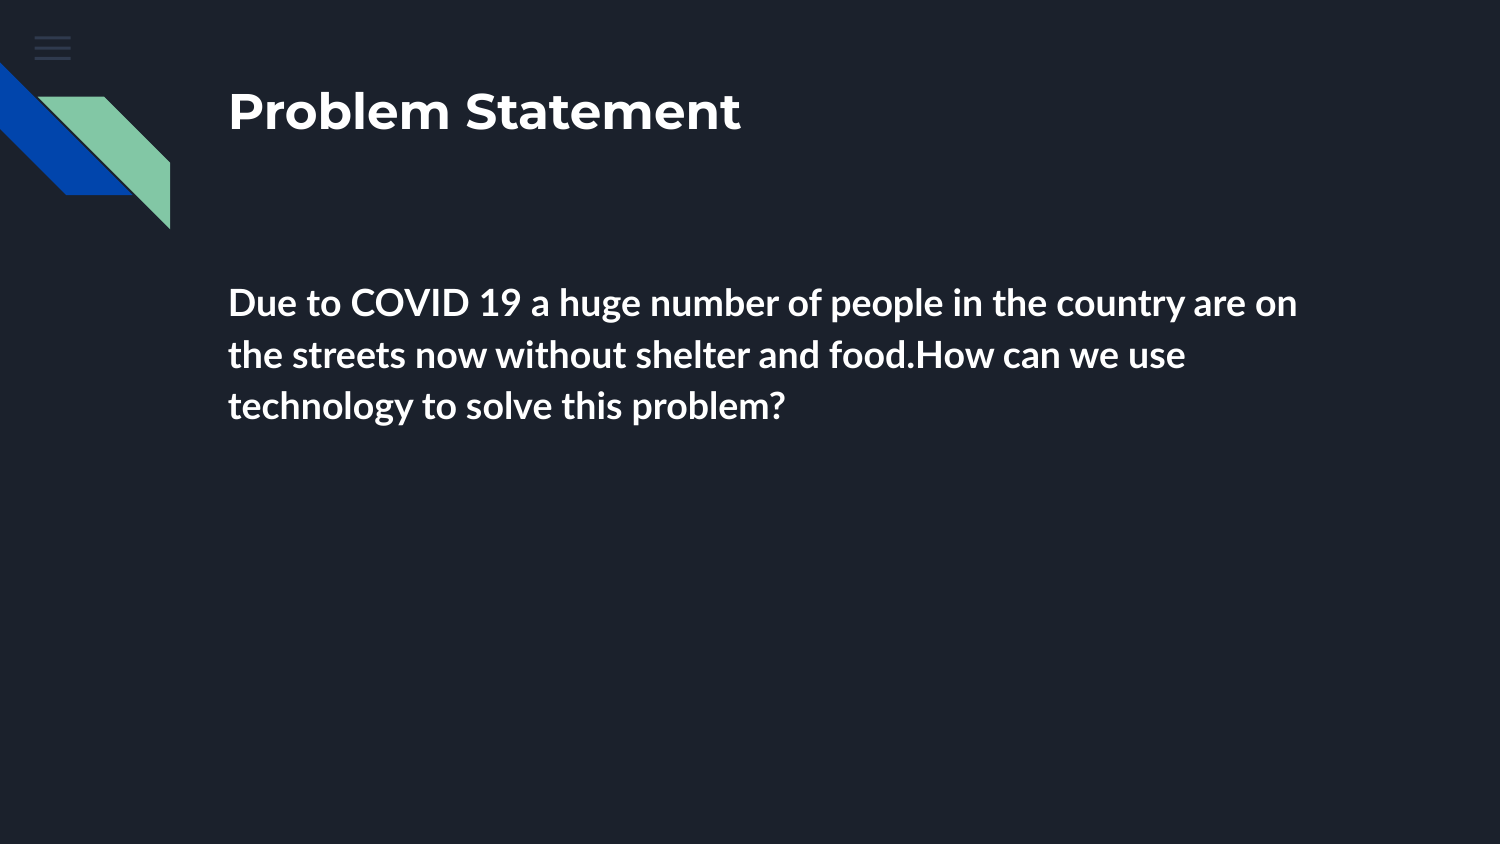

# Problem Statement
Due to COVID 19 a huge number of people in the country are on the streets now without shelter and food.How can we use technology to solve this problem?